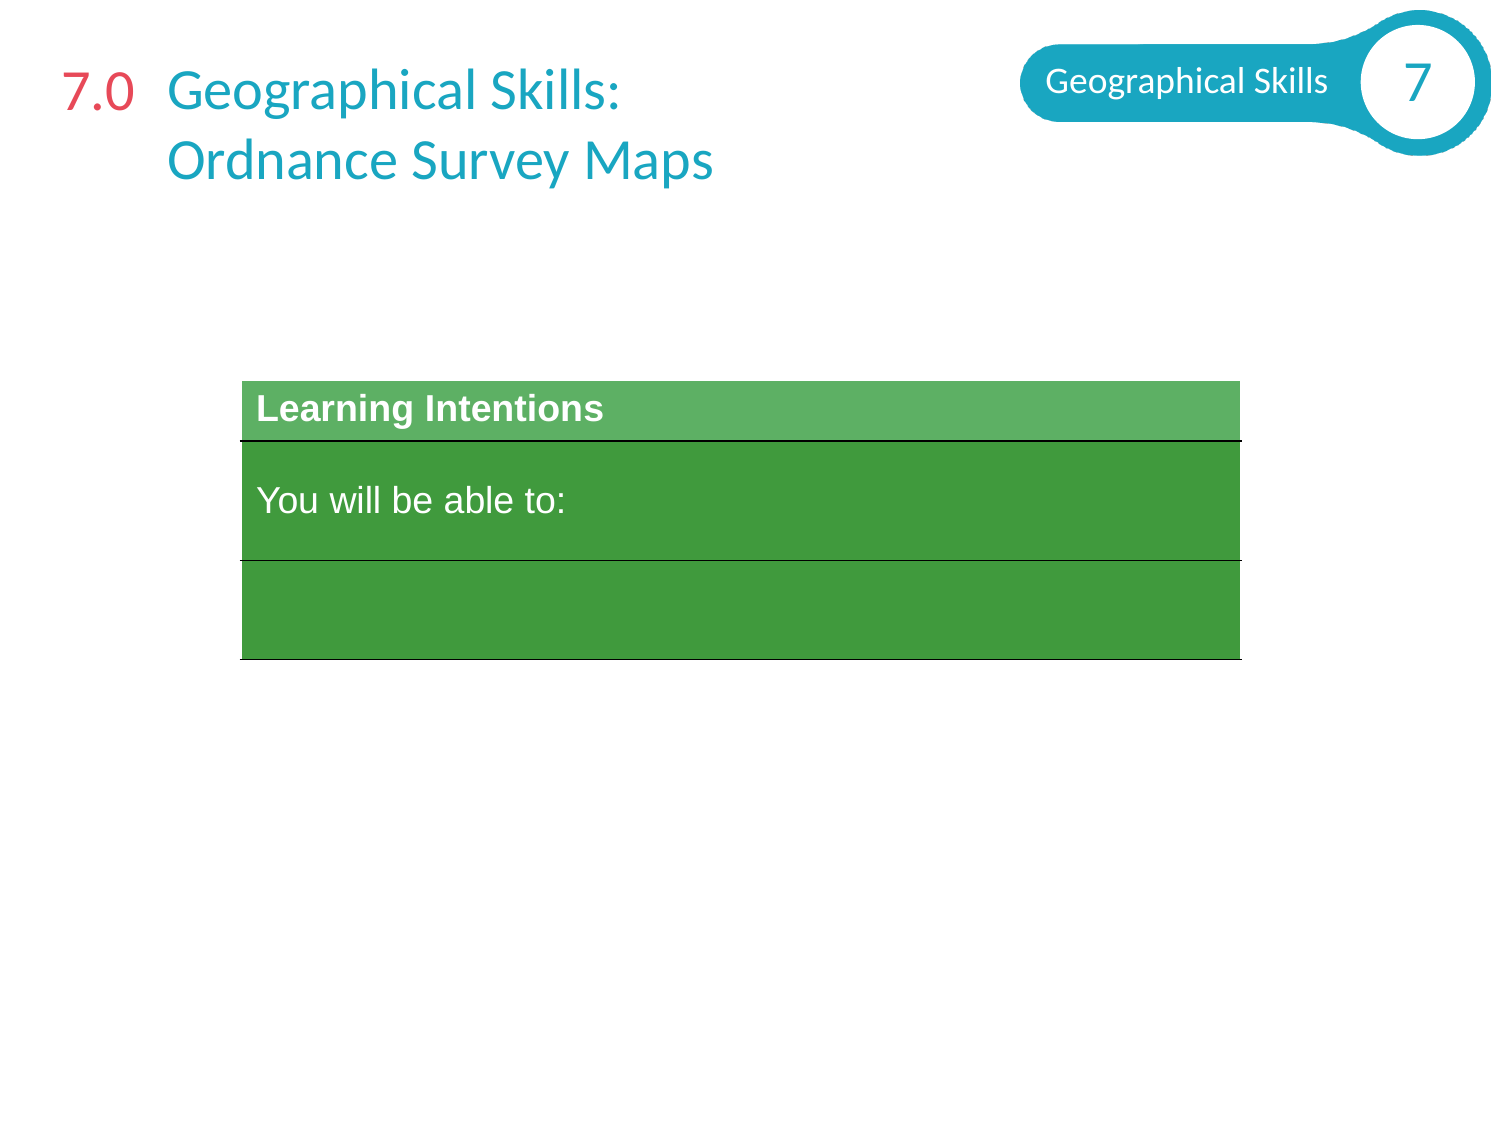

7.0
Geographical Skills:
Ordnance Survey Maps
| Learning Intentions |
| --- |
| You will be able to: |
| Use and interpret Ordnance Survey Maps. |